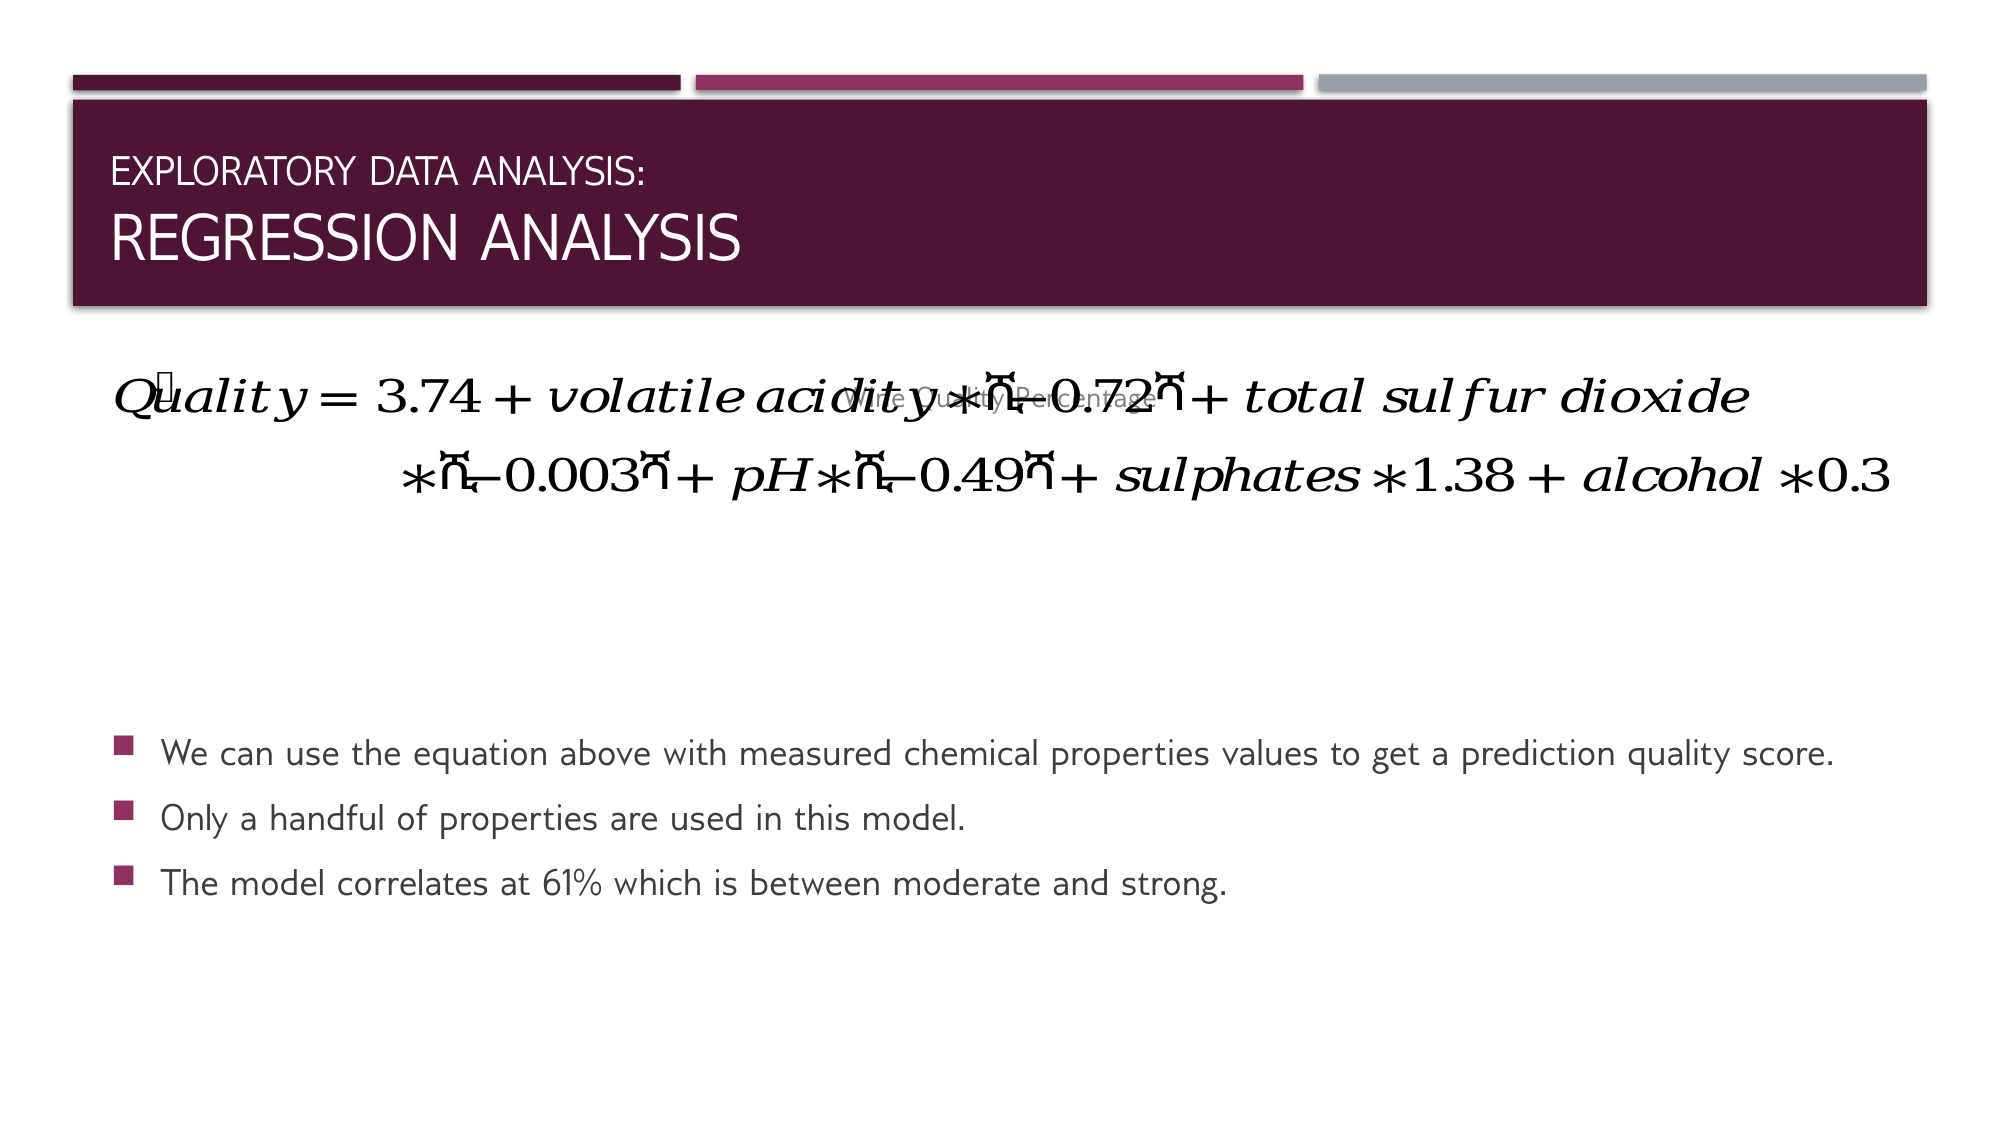

# Exploratory Data Analysis: Regression analysis

### Chart: Wine Quality Percentage

| Category |
|---|
We can use the equation above with measured chemical properties values to get a prediction quality score.
Only a handful of properties are used in this model.
The model correlates at 61% which is between moderate and strong.